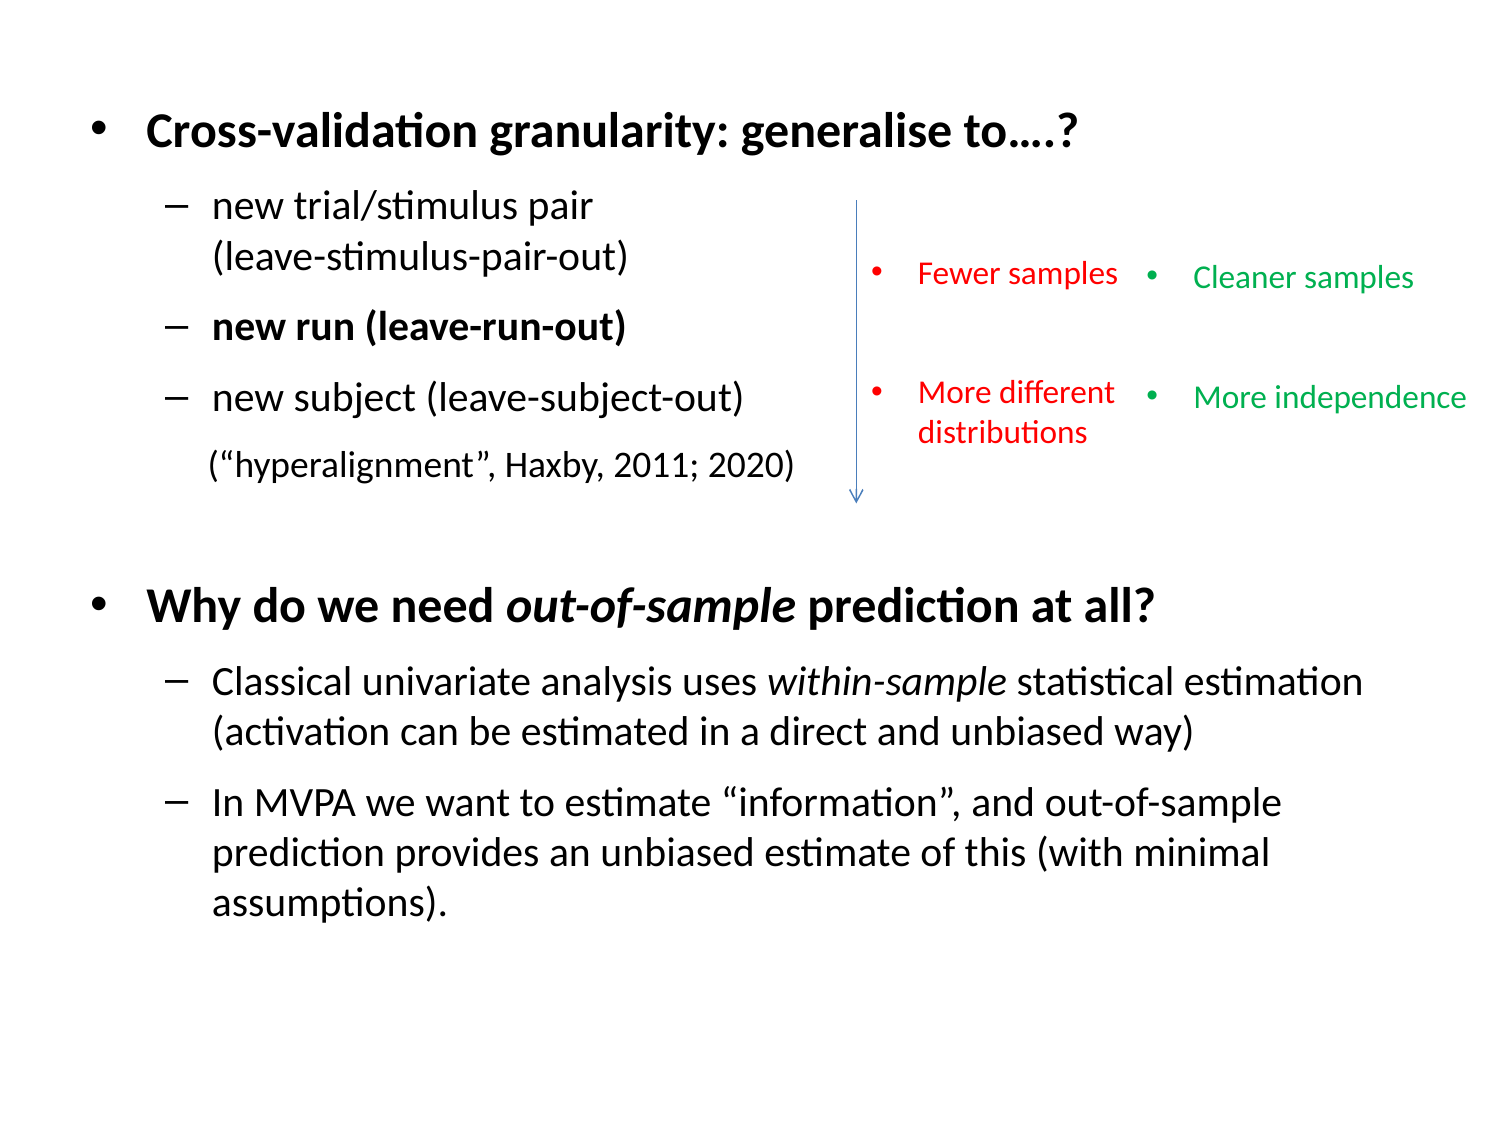

Cross-validation granularity: generalise to….?
new trial/stimulus pair
(leave-stimulus-pair-out)
new run (leave-run-out)
new subject (leave-subject-out)
     (“hyperalignment”, Haxby, 2011; 2020)

Why do we need out-of-sample prediction at all?
Classical univariate analysis uses within-sample statistical estimation
(activation can be estimated in a direct and unbiased way)
In MVPA we want to estimate “information”, and out-of-sample prediction provides an unbiased estimate of this (with minimal assumptions).

Fewer samples

More different distributions
Cleaner samples

More independence